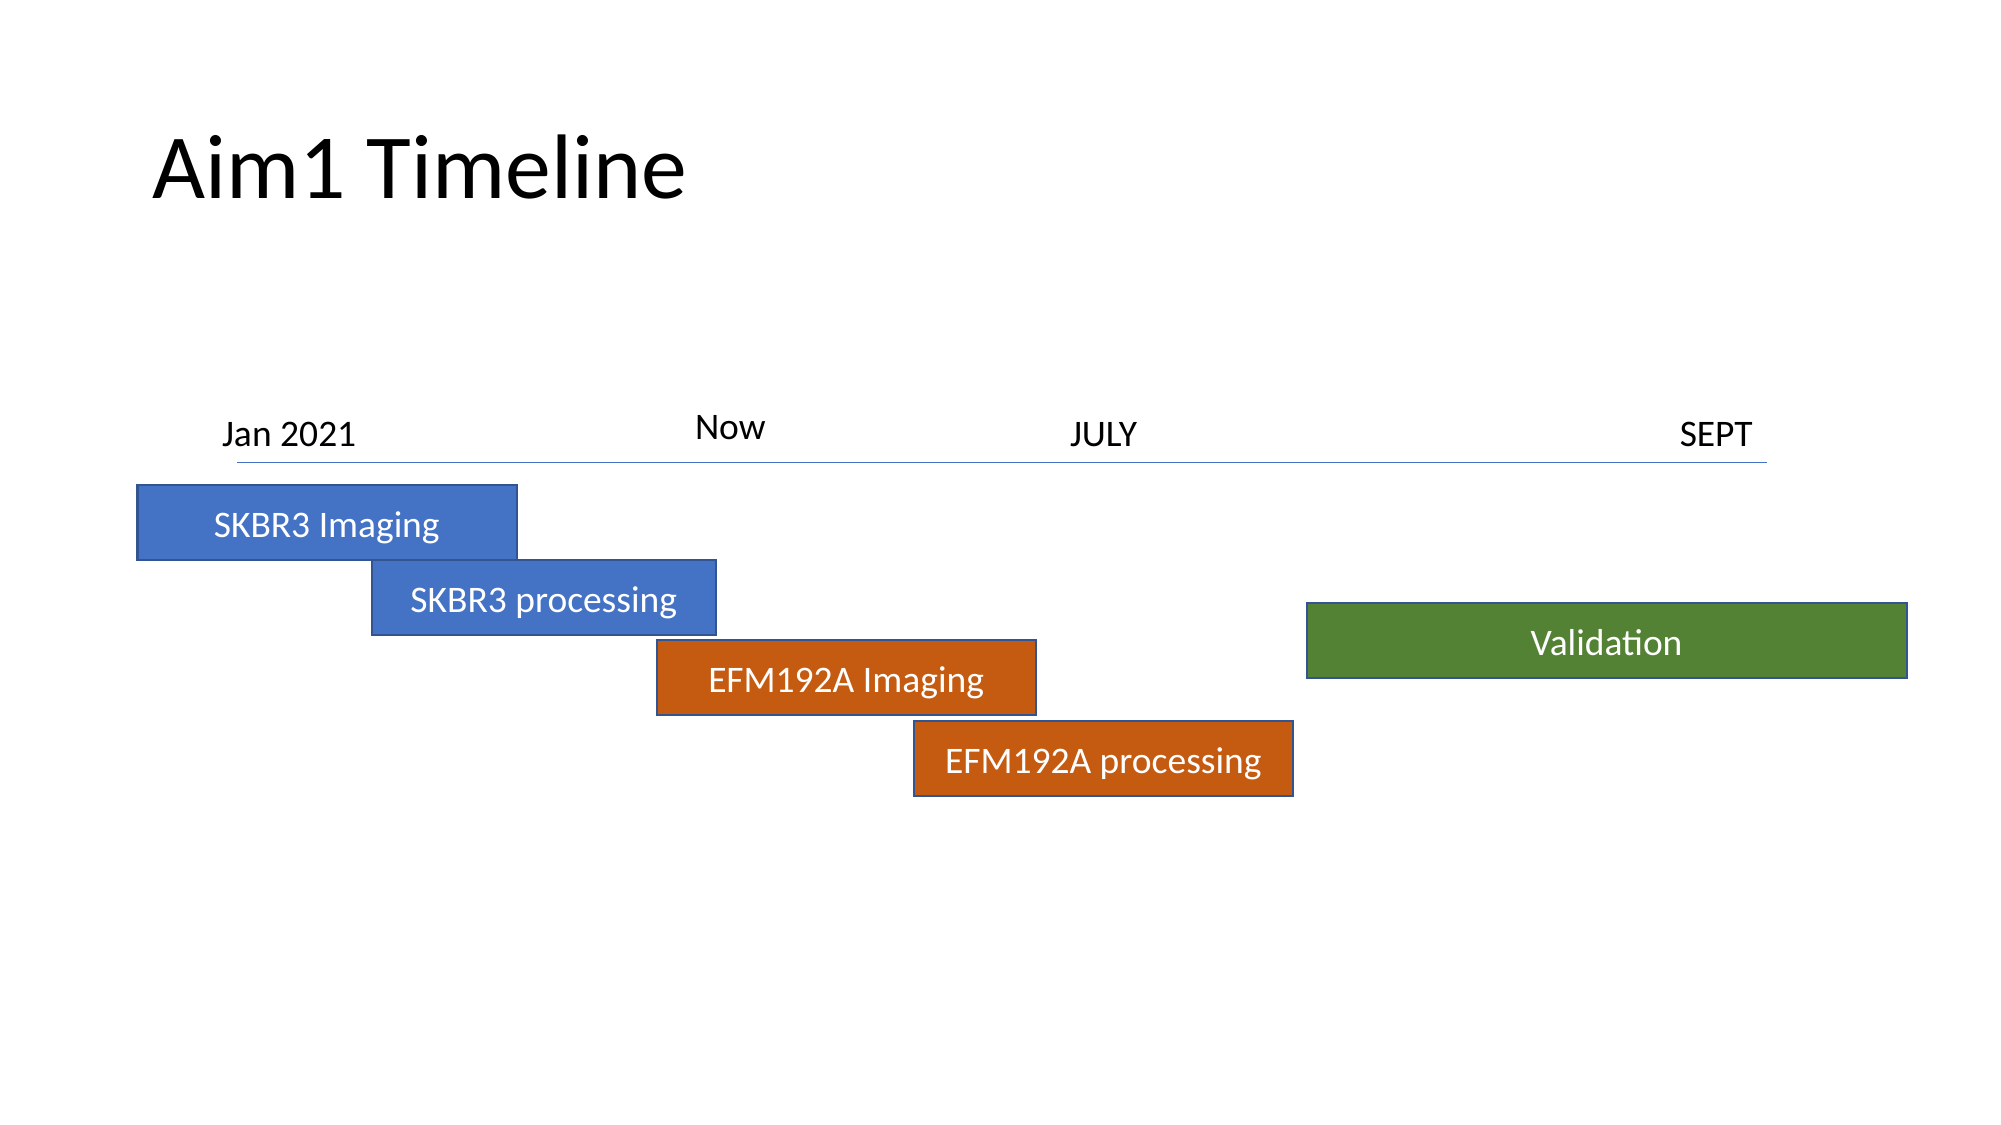

# Aim1 Timeline
Now
Jan 2021
JULY
SEPT
SKBR3 Imaging
SKBR3 processing
Validation
EFM192A Imaging
EFM192A processing